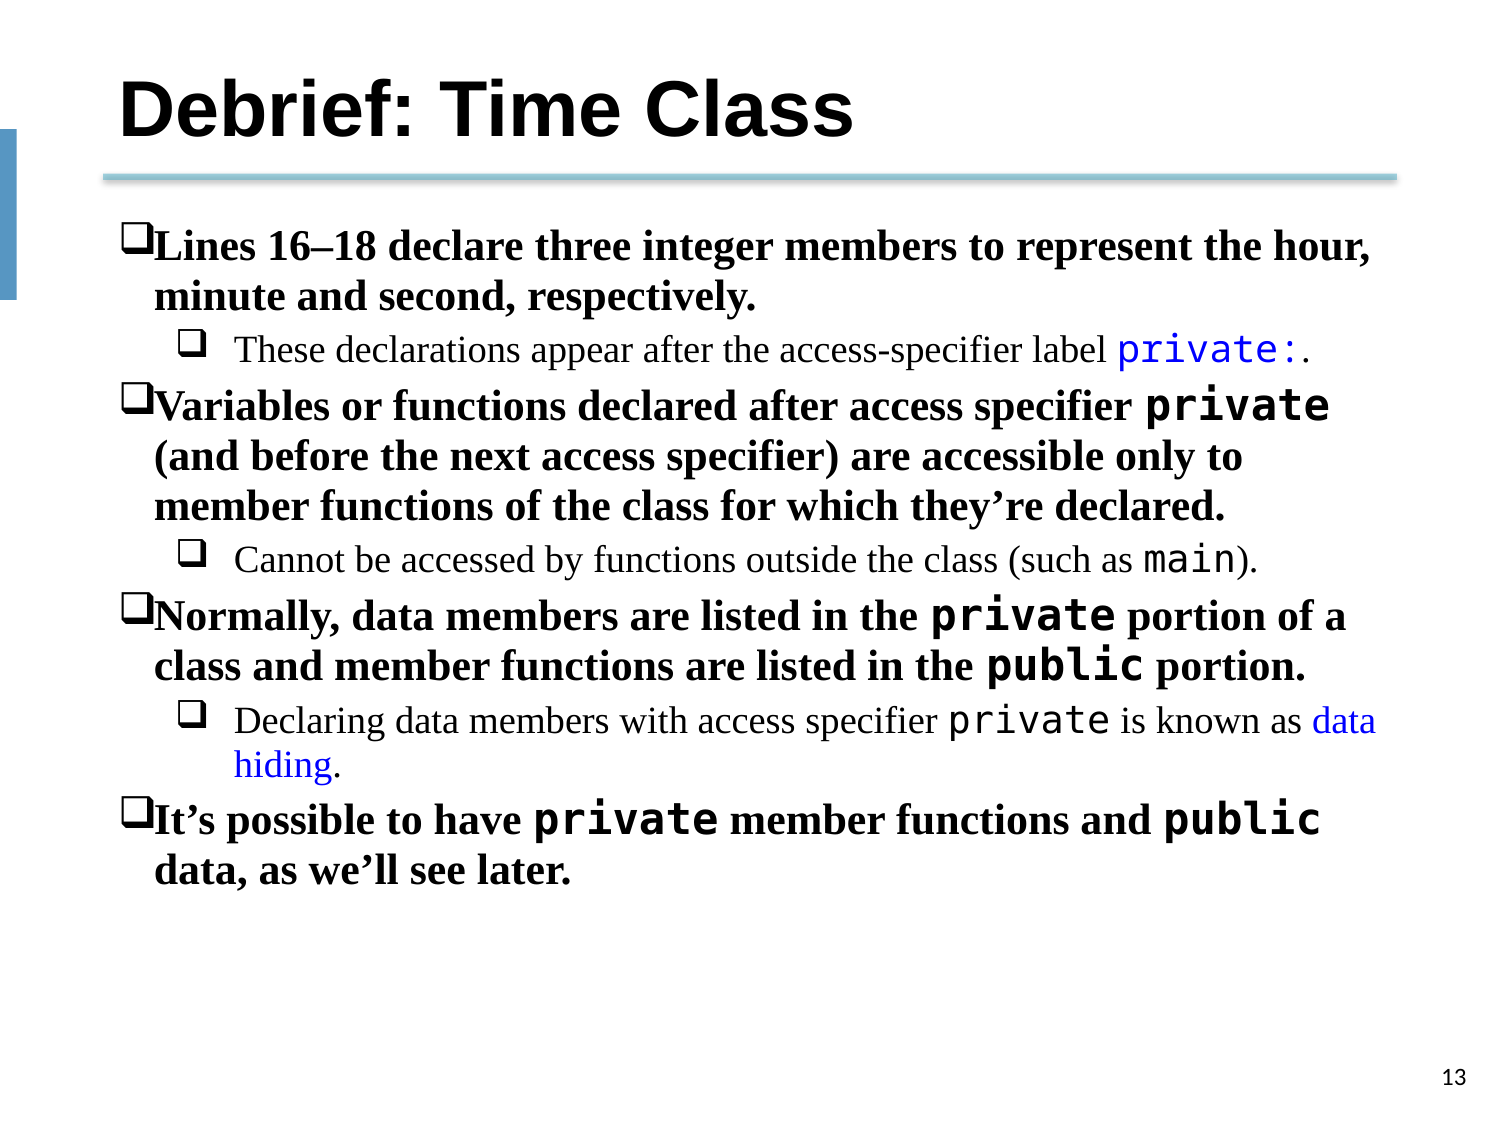

# Debrief: Time Class
Lines 16–18 declare three integer members to represent the hour, minute and second, respectively.
These declarations appear after the access-specifier label private:.
Variables or functions declared after access specifier private (and before the next access specifier) are accessible only to member functions of the class for which they’re declared.
Cannot be accessed by functions outside the class (such as main).
Normally, data members are listed in the private portion of a class and member functions are listed in the public portion.
Declaring data members with access specifier private is known as data hiding.
It’s possible to have private member functions and public data, as we’ll see later.

13